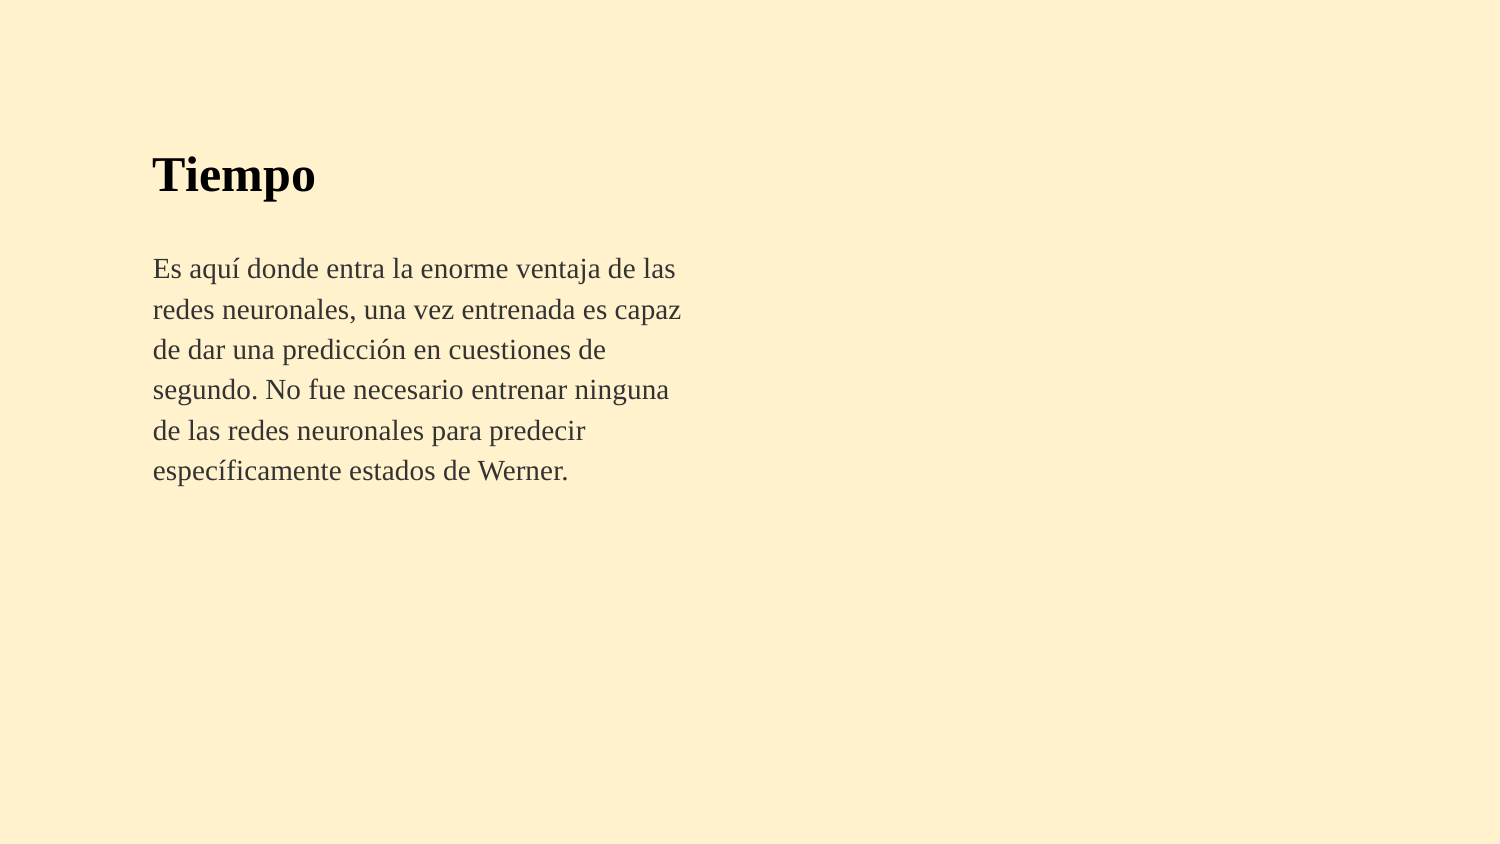

# Tiempo
Es aquí donde entra la enorme ventaja de las redes neuronales, una vez entrenada es capaz de dar una predicción en cuestiones de segundo. No fue necesario entrenar ninguna de las redes neuronales para predecir específicamente estados de Werner.